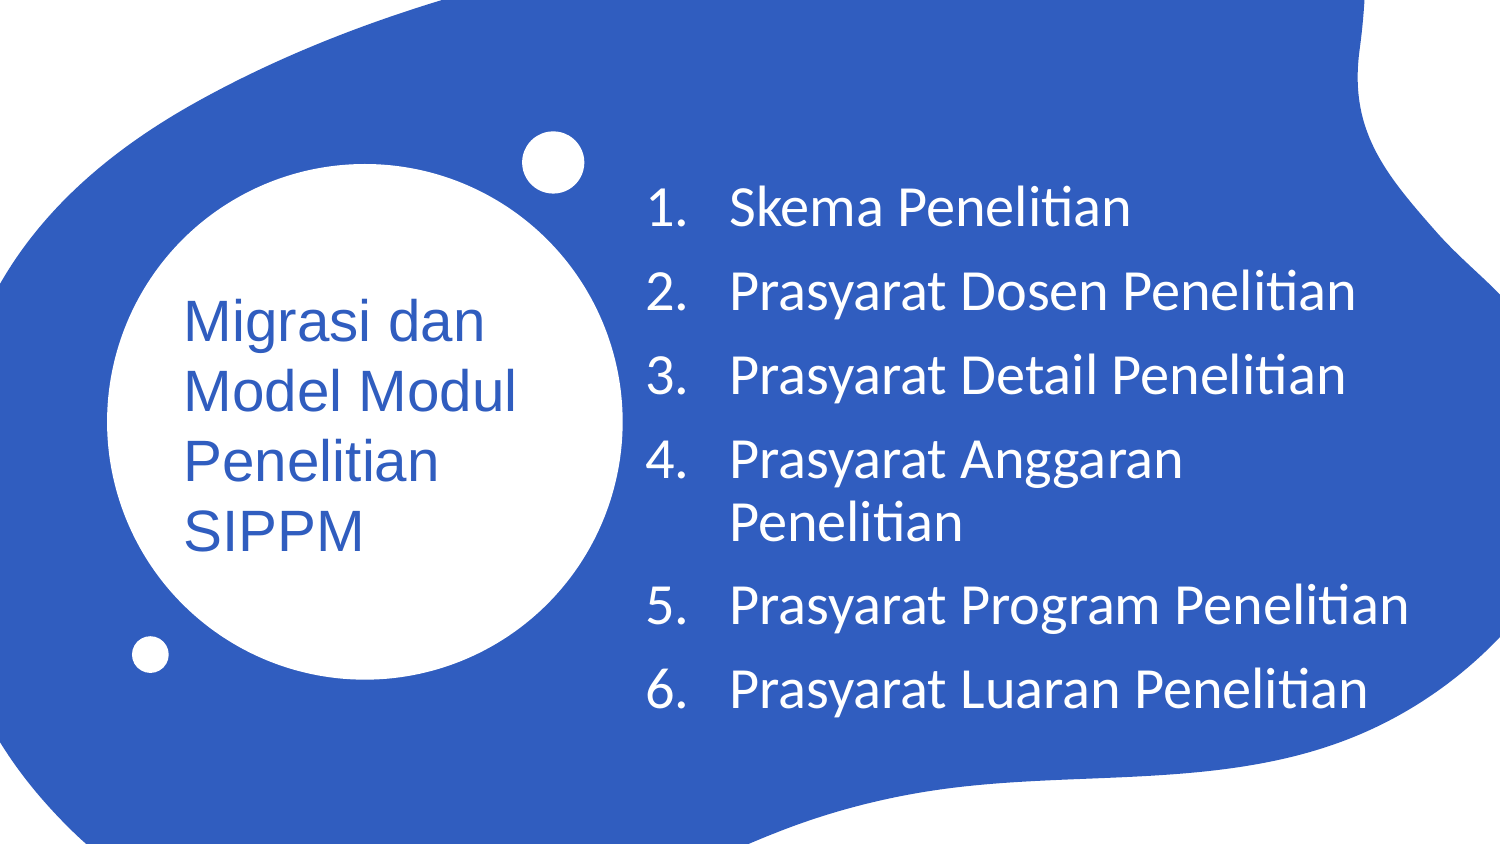

Skema Penelitian
Prasyarat Dosen Penelitian
Prasyarat Detail Penelitian
Prasyarat Anggaran Penelitian
Prasyarat Program Penelitian
Prasyarat Luaran Penelitian
# Migrasi dan Model Modul Penelitian SIPPM